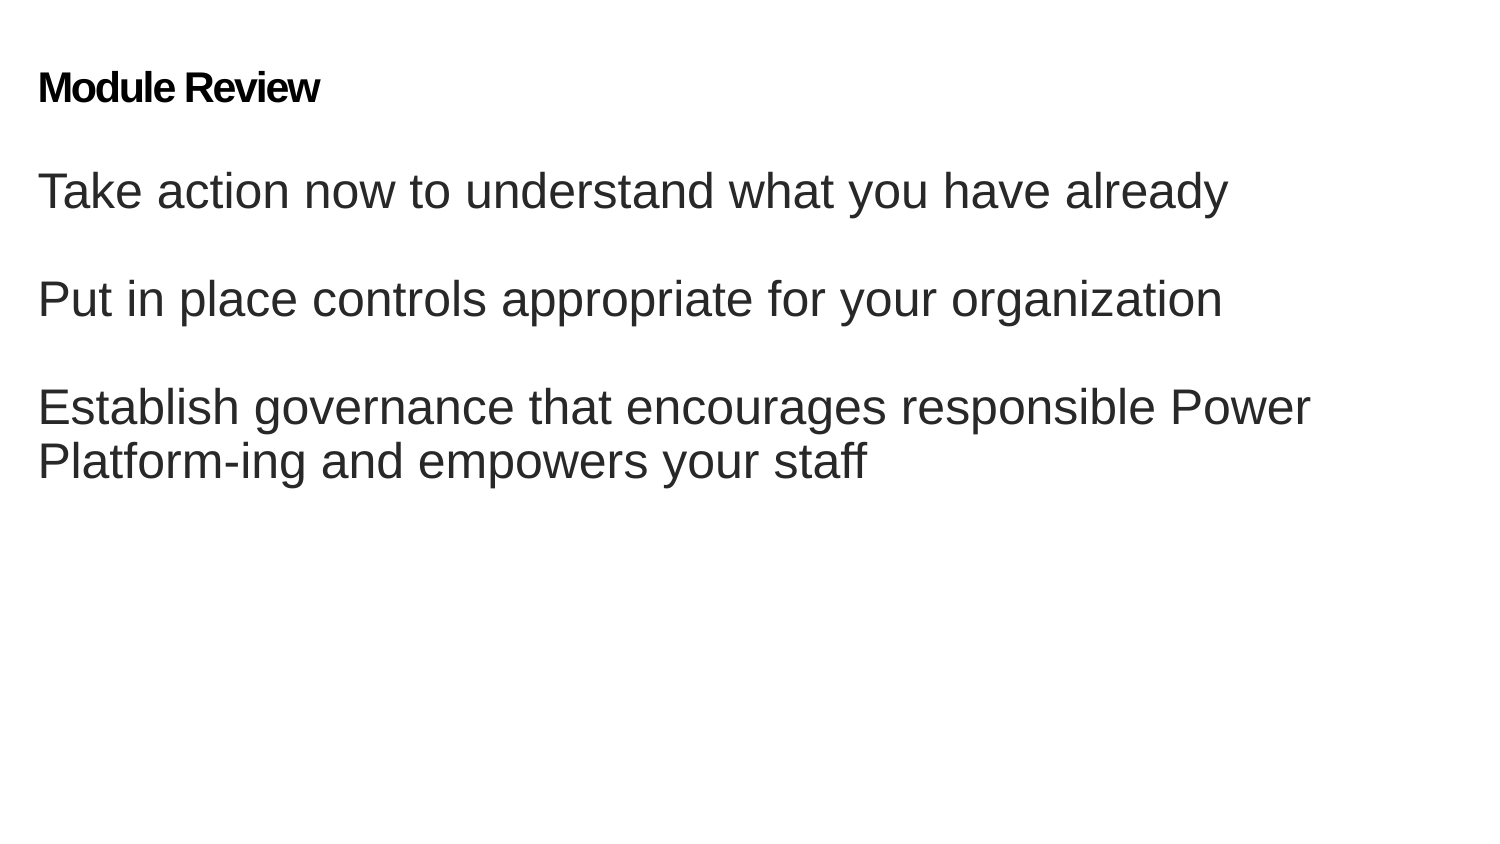

# Module Review
Take action now to understand what you have already

Put in place controls appropriate for your organization

Establish governance that encourages responsible Power Platform-ing and empowers your staff